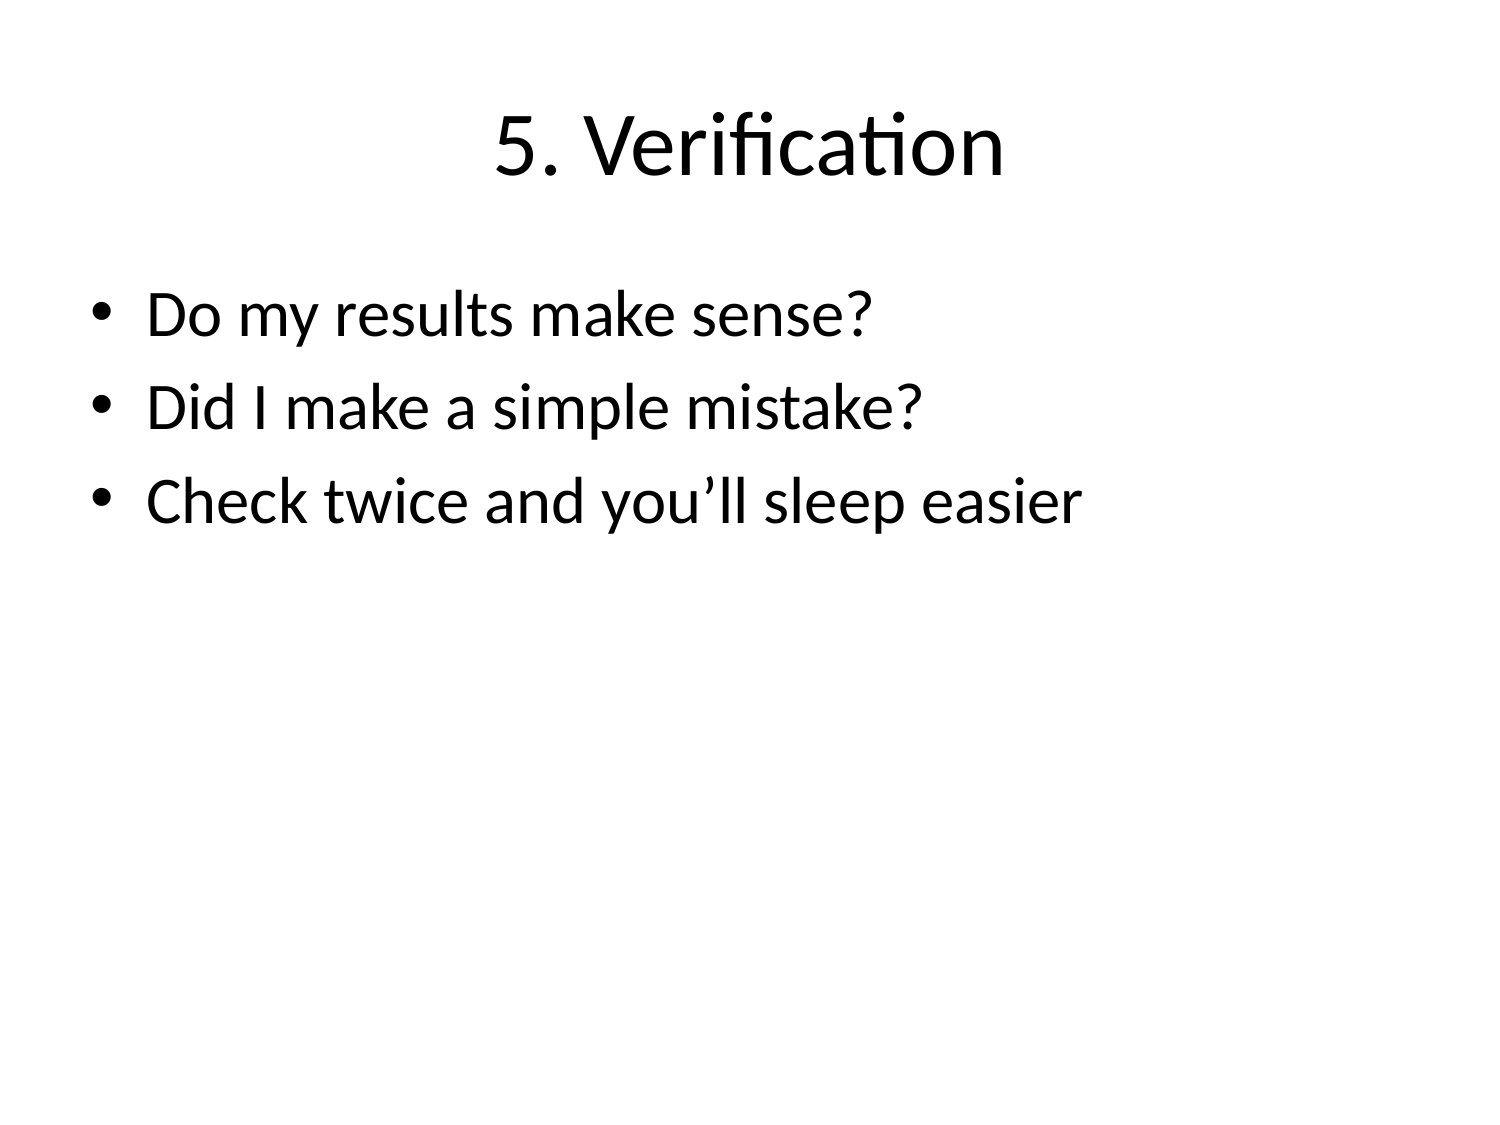

# 5. Verification
Do my results make sense?
Did I make a simple mistake?
Check twice and you’ll sleep easier